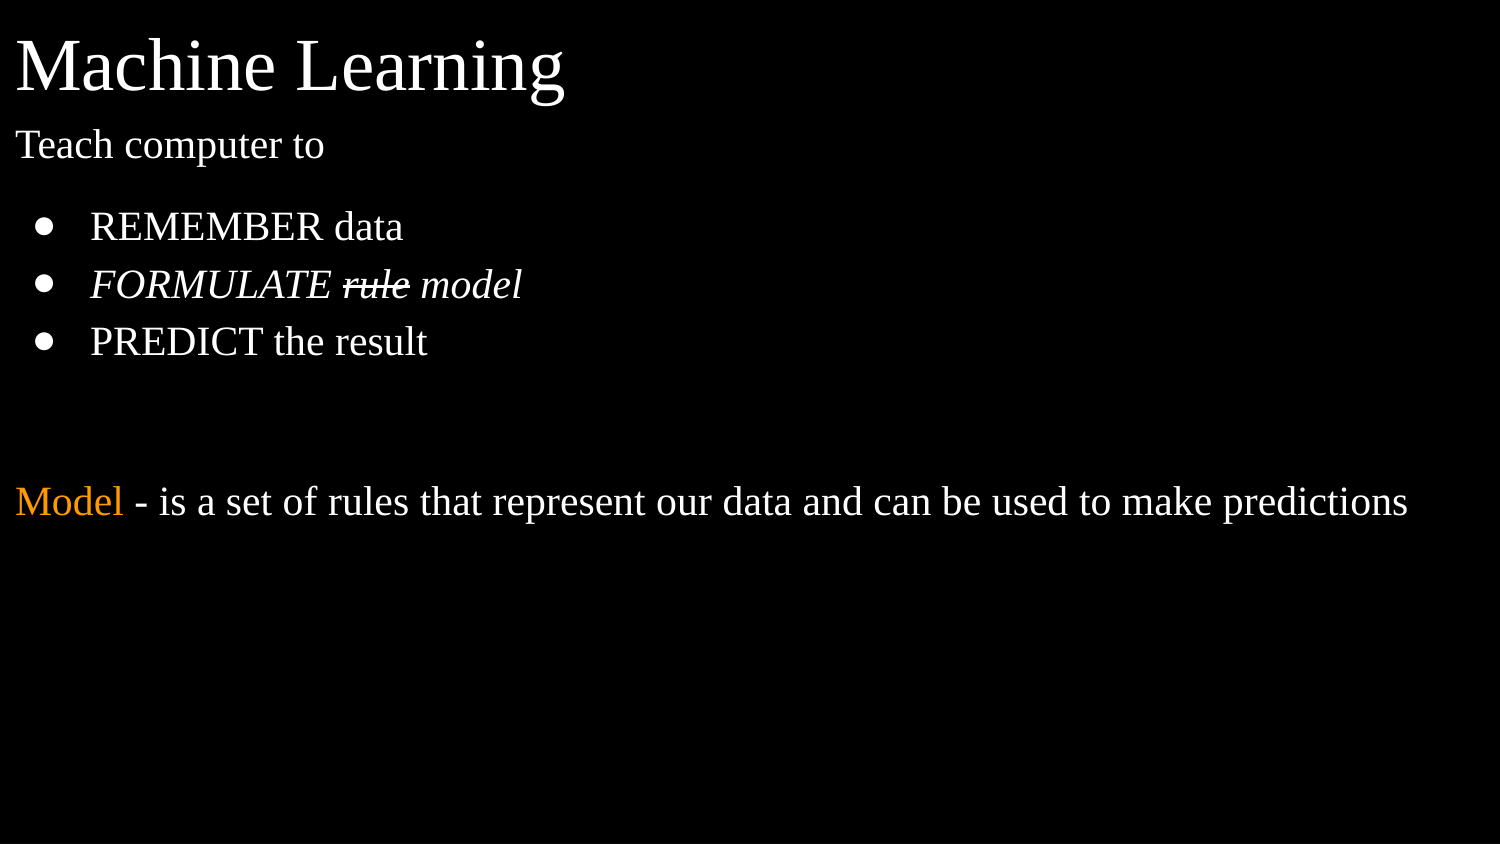

# Machine Learning
Teach computer to
REMEMBER data
FORMULATE rule model
PREDICT the result

Model - is a set of rules that represent our data and can be used to make predictions